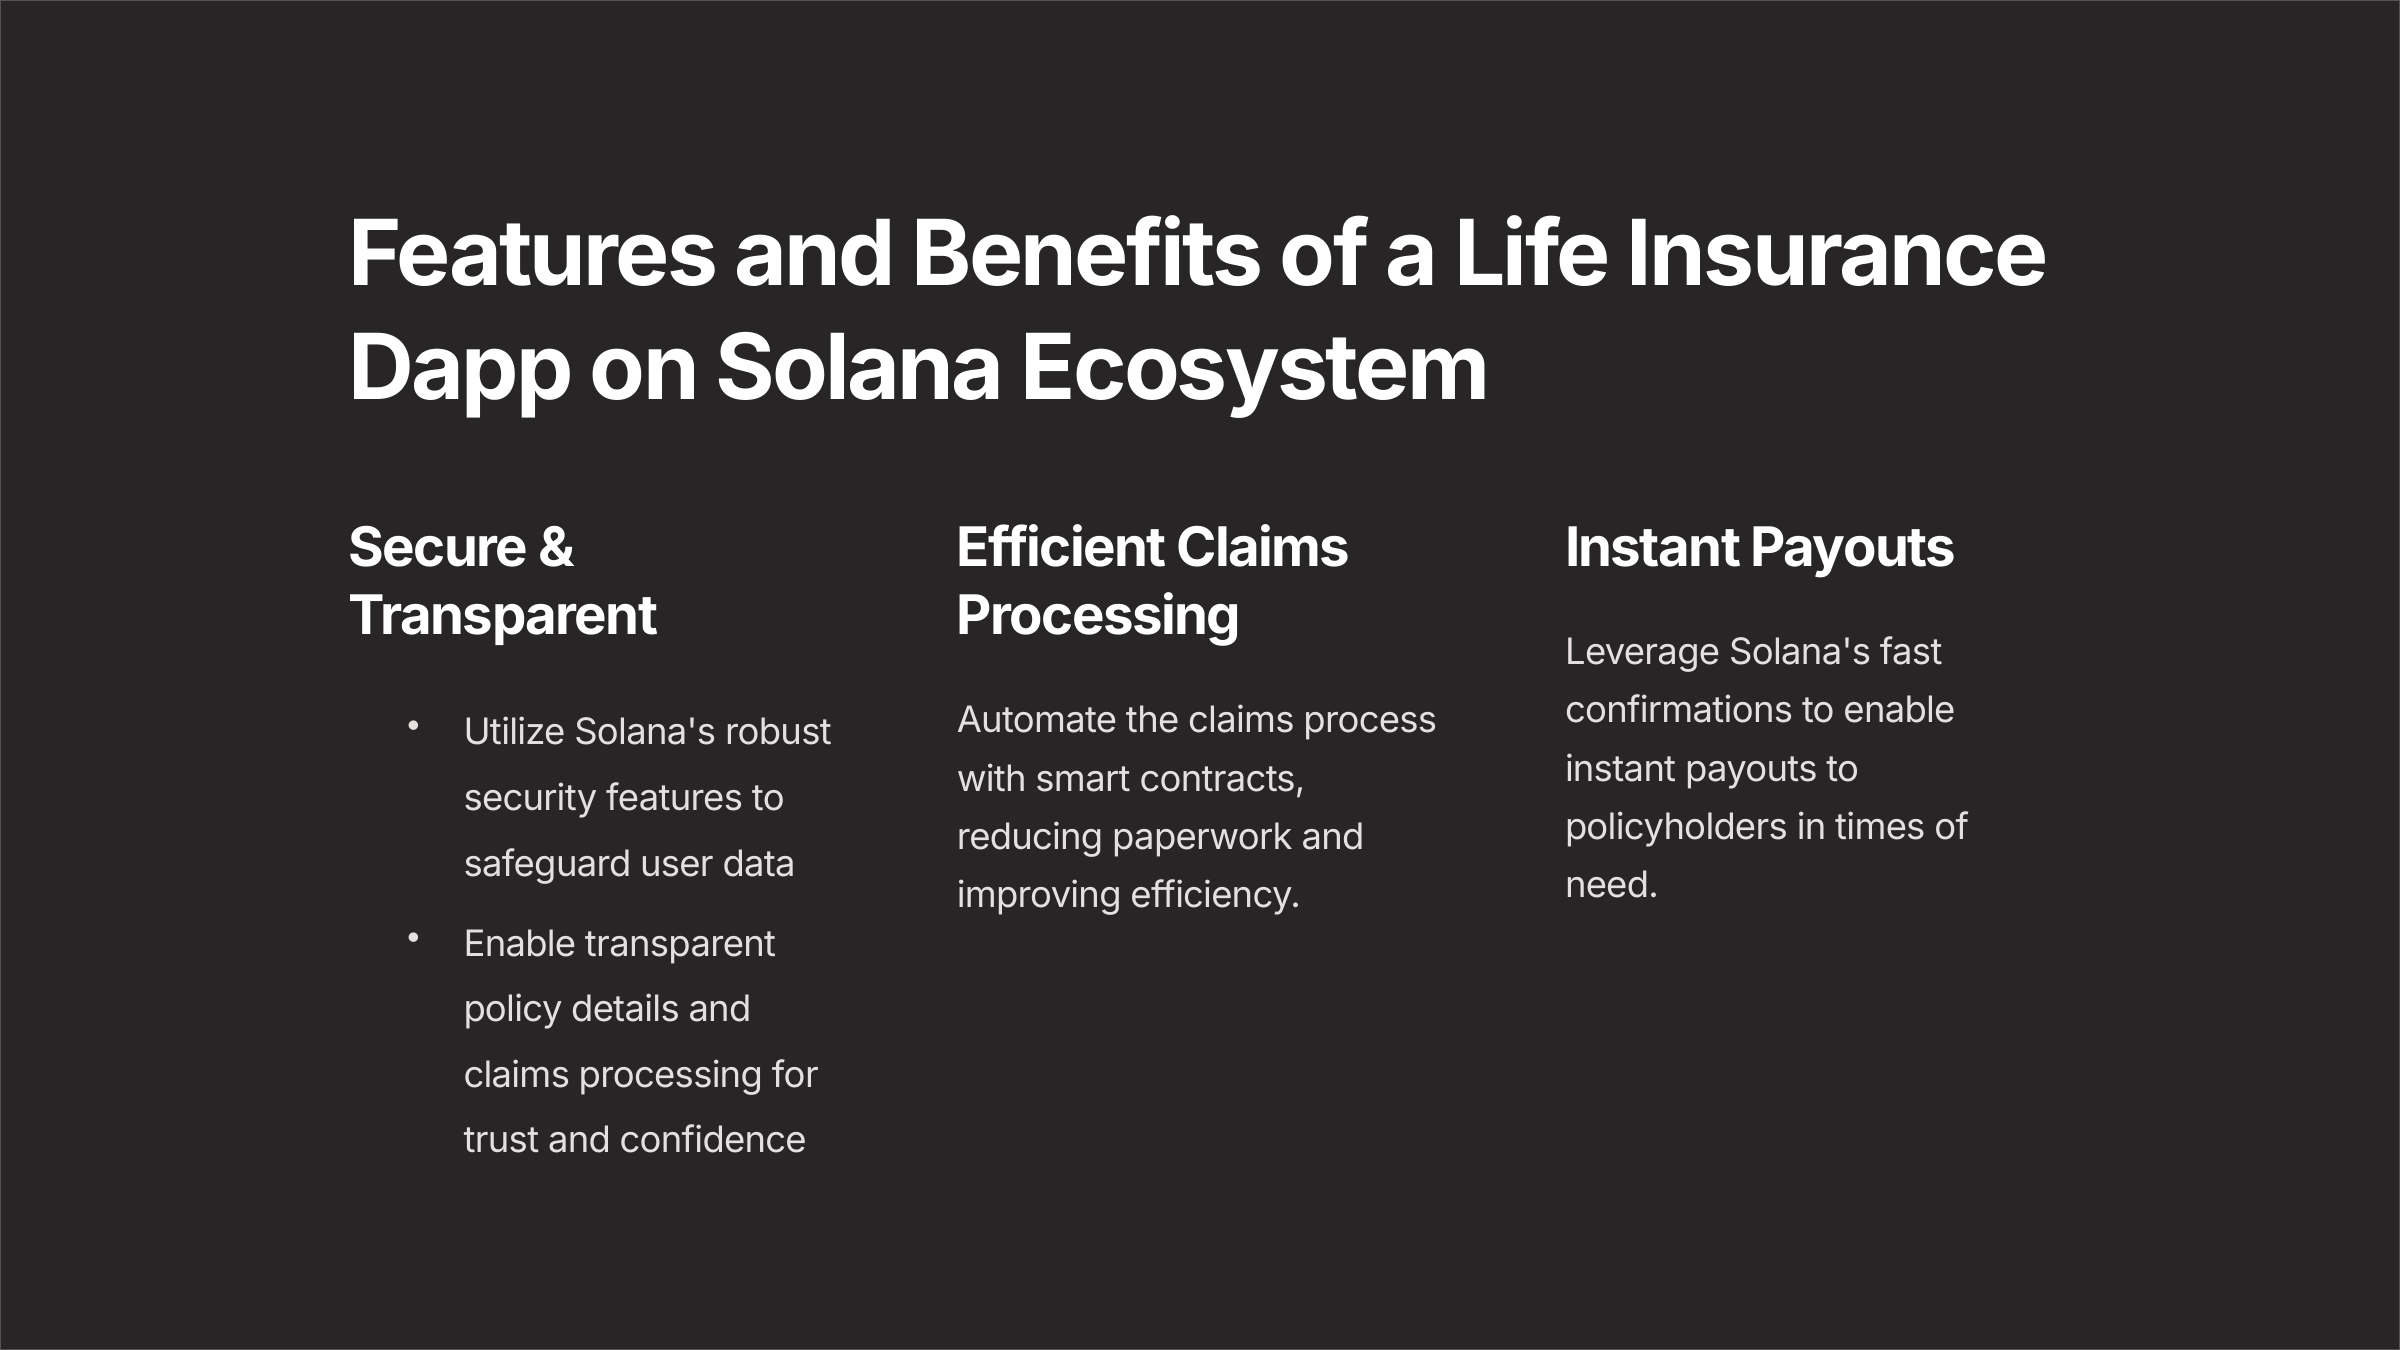

Features and Benefits of a Life Insurance Dapp on Solana Ecosystem
Secure & Transparent
Efficient Claims Processing
Instant Payouts
Leverage Solana's fast confirmations to enable instant payouts to policyholders in times of need.
Automate the claims process with smart contracts, reducing paperwork and improving efficiency.
Utilize Solana's robust security features to safeguard user data
Enable transparent policy details and claims processing for trust and confidence